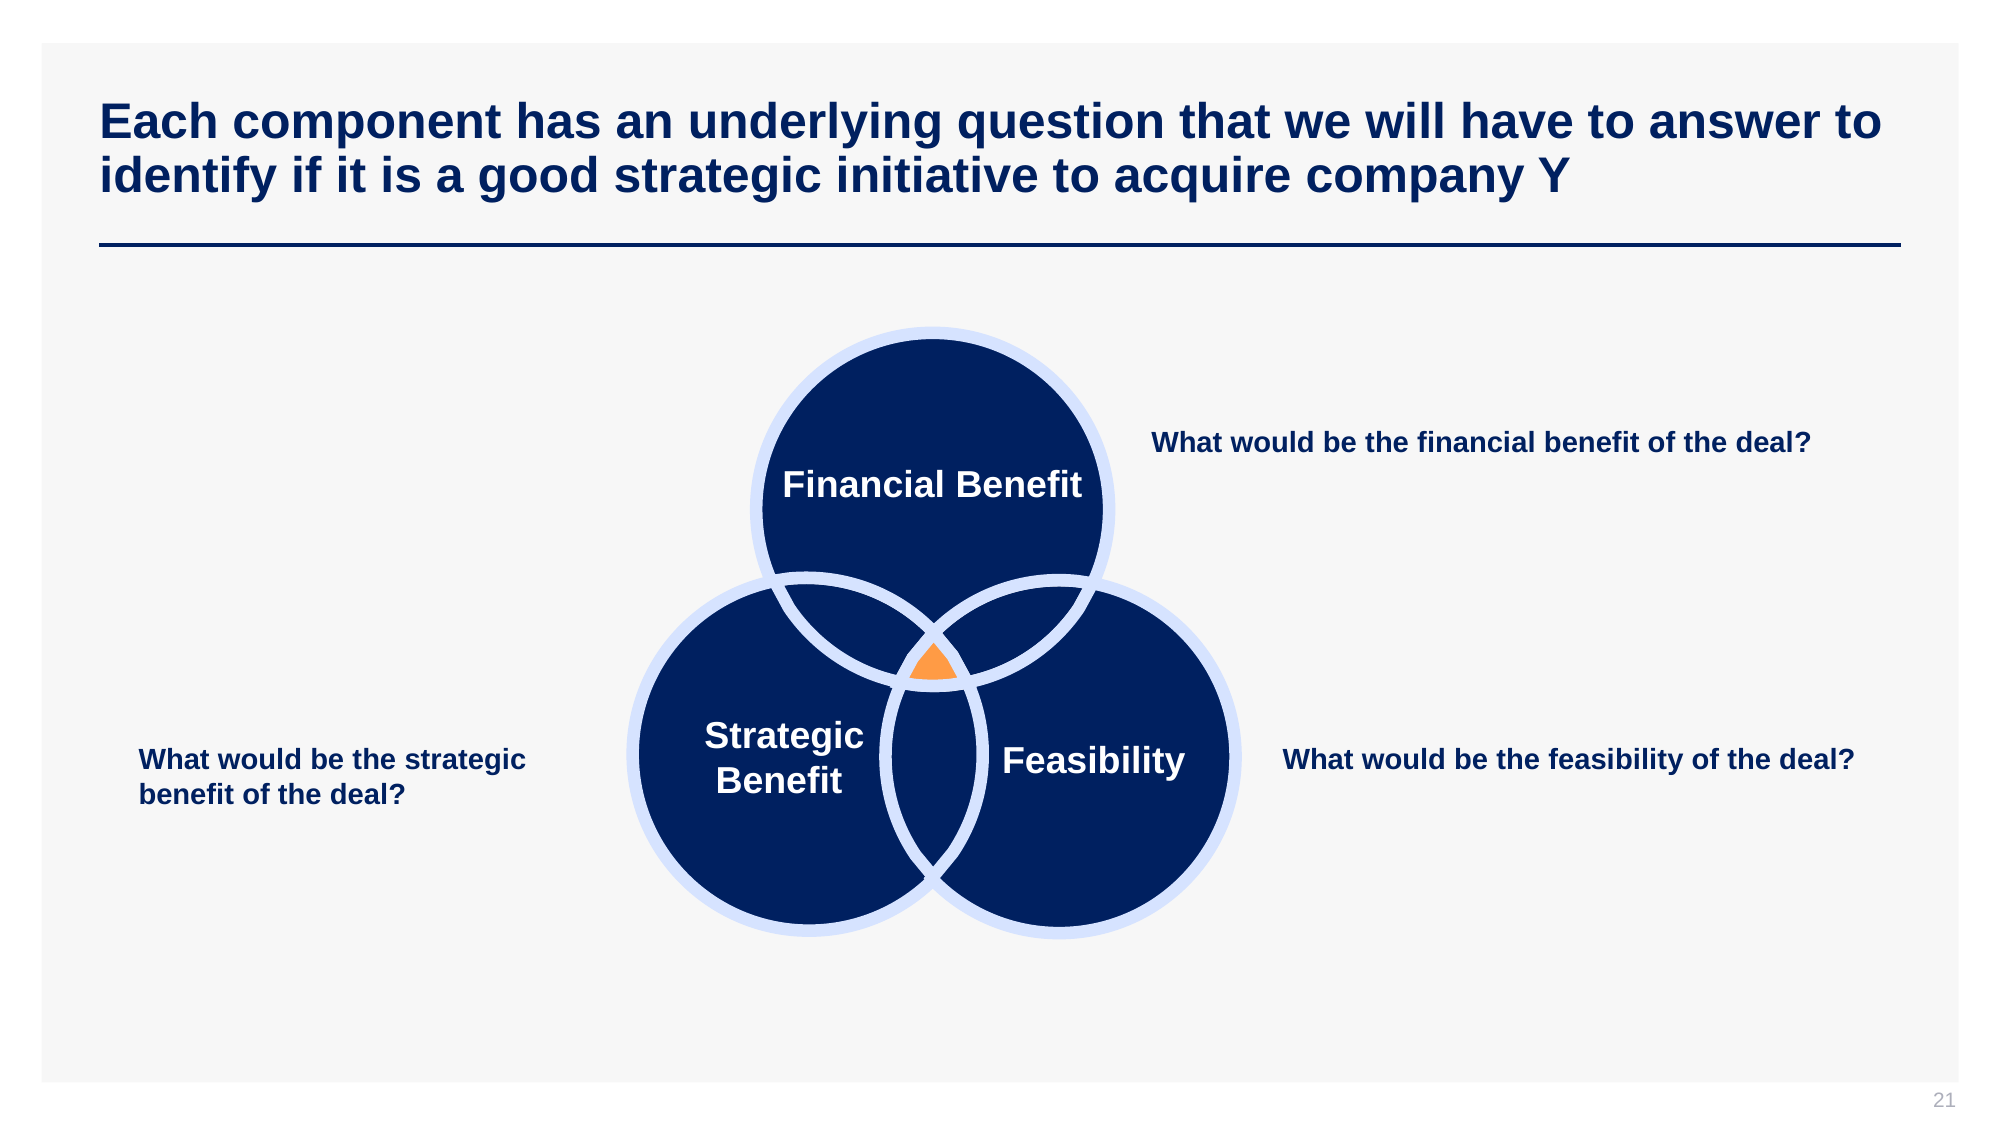

# Each component has an underlying question that we will have to answer to identify if it is a good strategic initiative to acquire company Y
Financial Benefit
What would be the financial benefit of the deal?

  Strategic
Benefit
      Feasibility

What would be the strategic benefit of the deal?
What would be the feasibility of the deal?
21